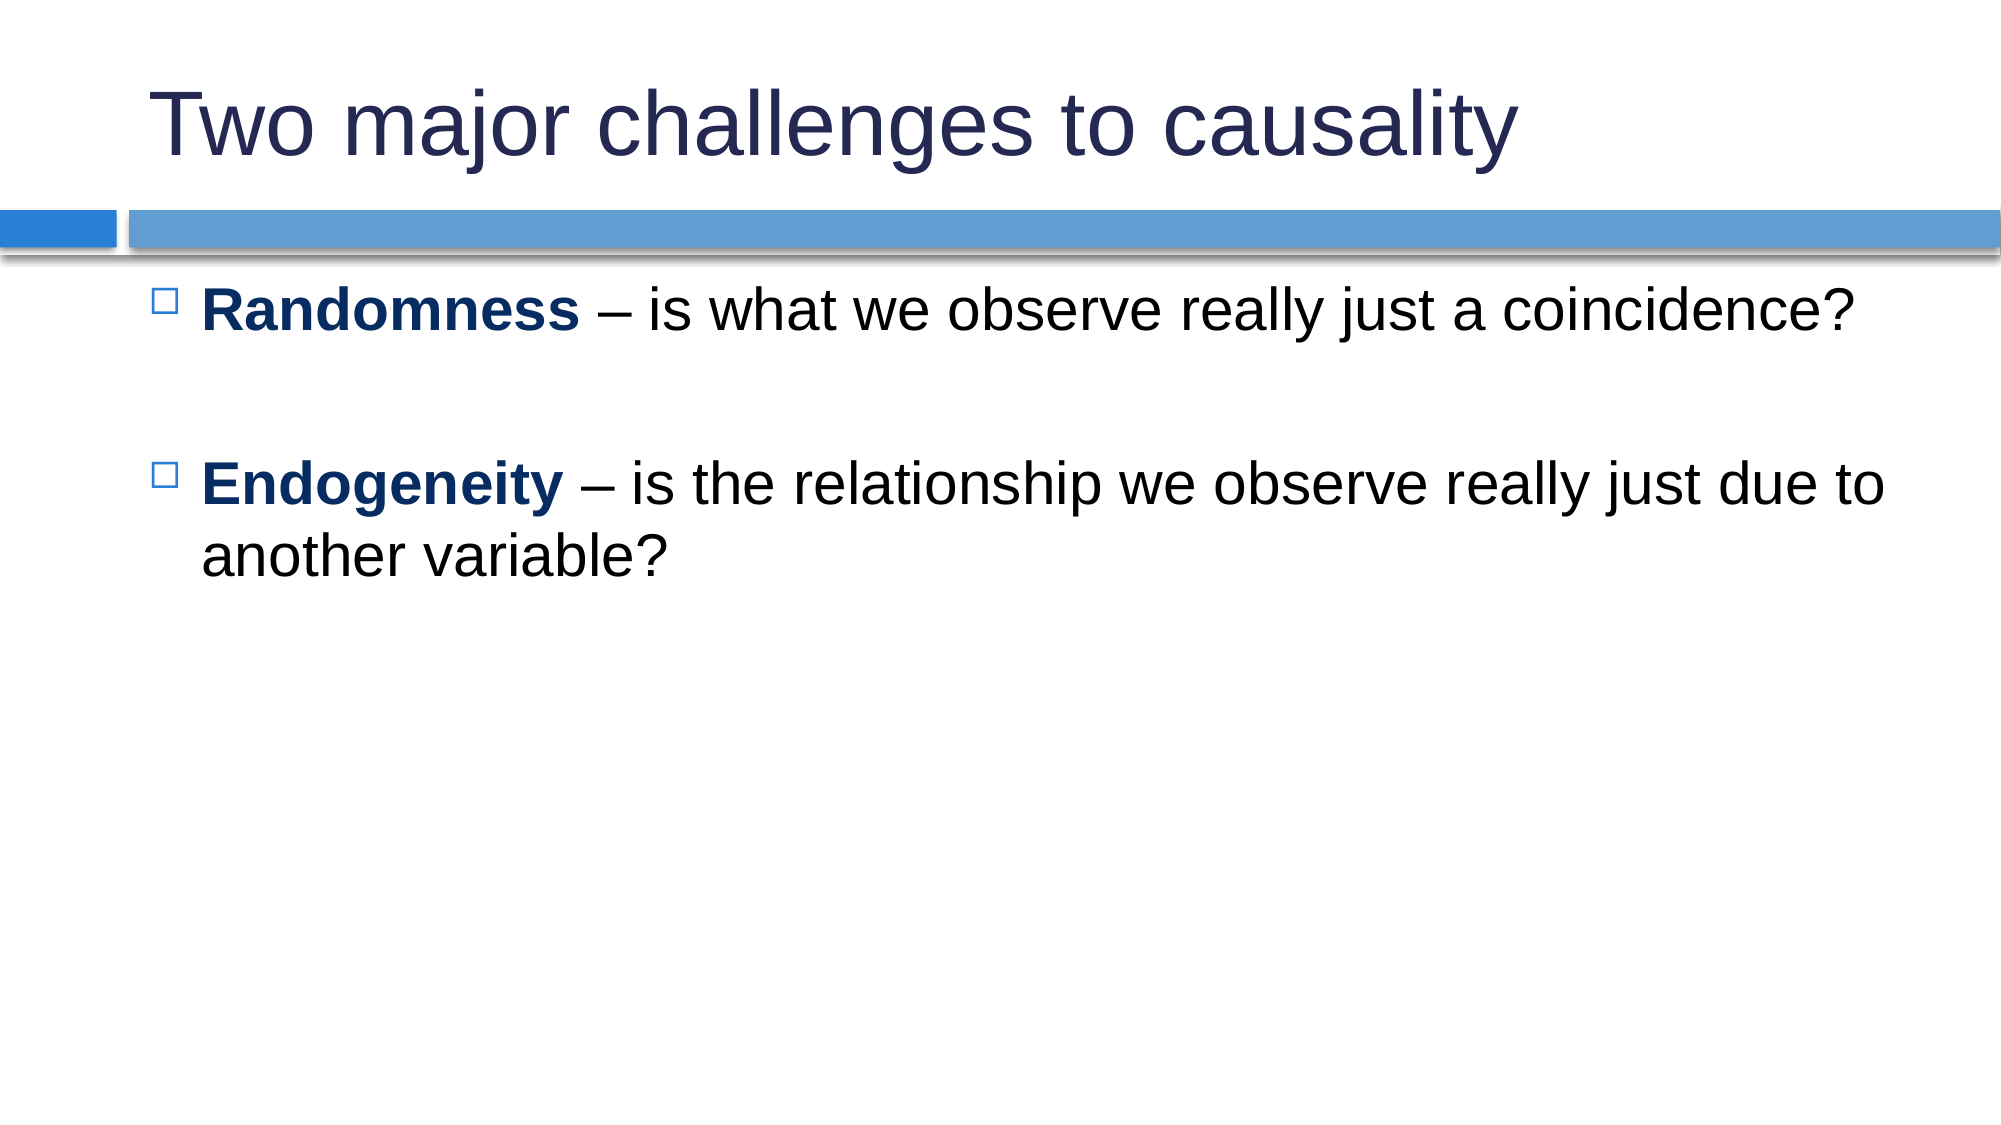

# Two major challenges to causality
Randomness – is what we observe really just a coincidence?

Endogeneity – is the relationship we observe really just due to another variable?